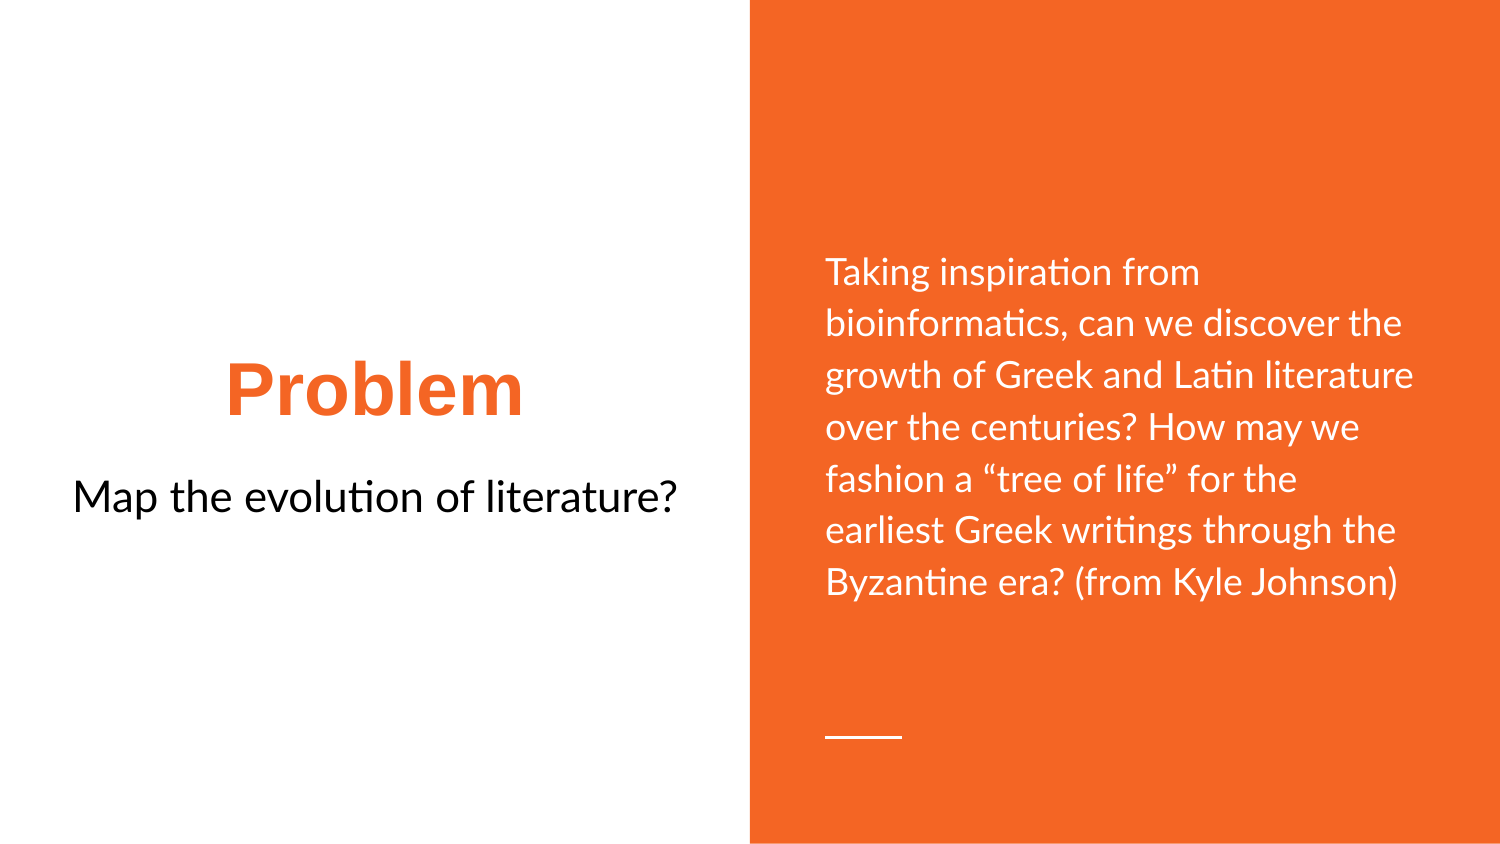

Taking inspiration from bioinformatics, can we discover the growth of Greek and Latin literature over the centuries? How may we fashion a “tree of life” for the earliest Greek writings through the Byzantine era? (from Kyle Johnson)
# Problem
Map the evolution of literature?